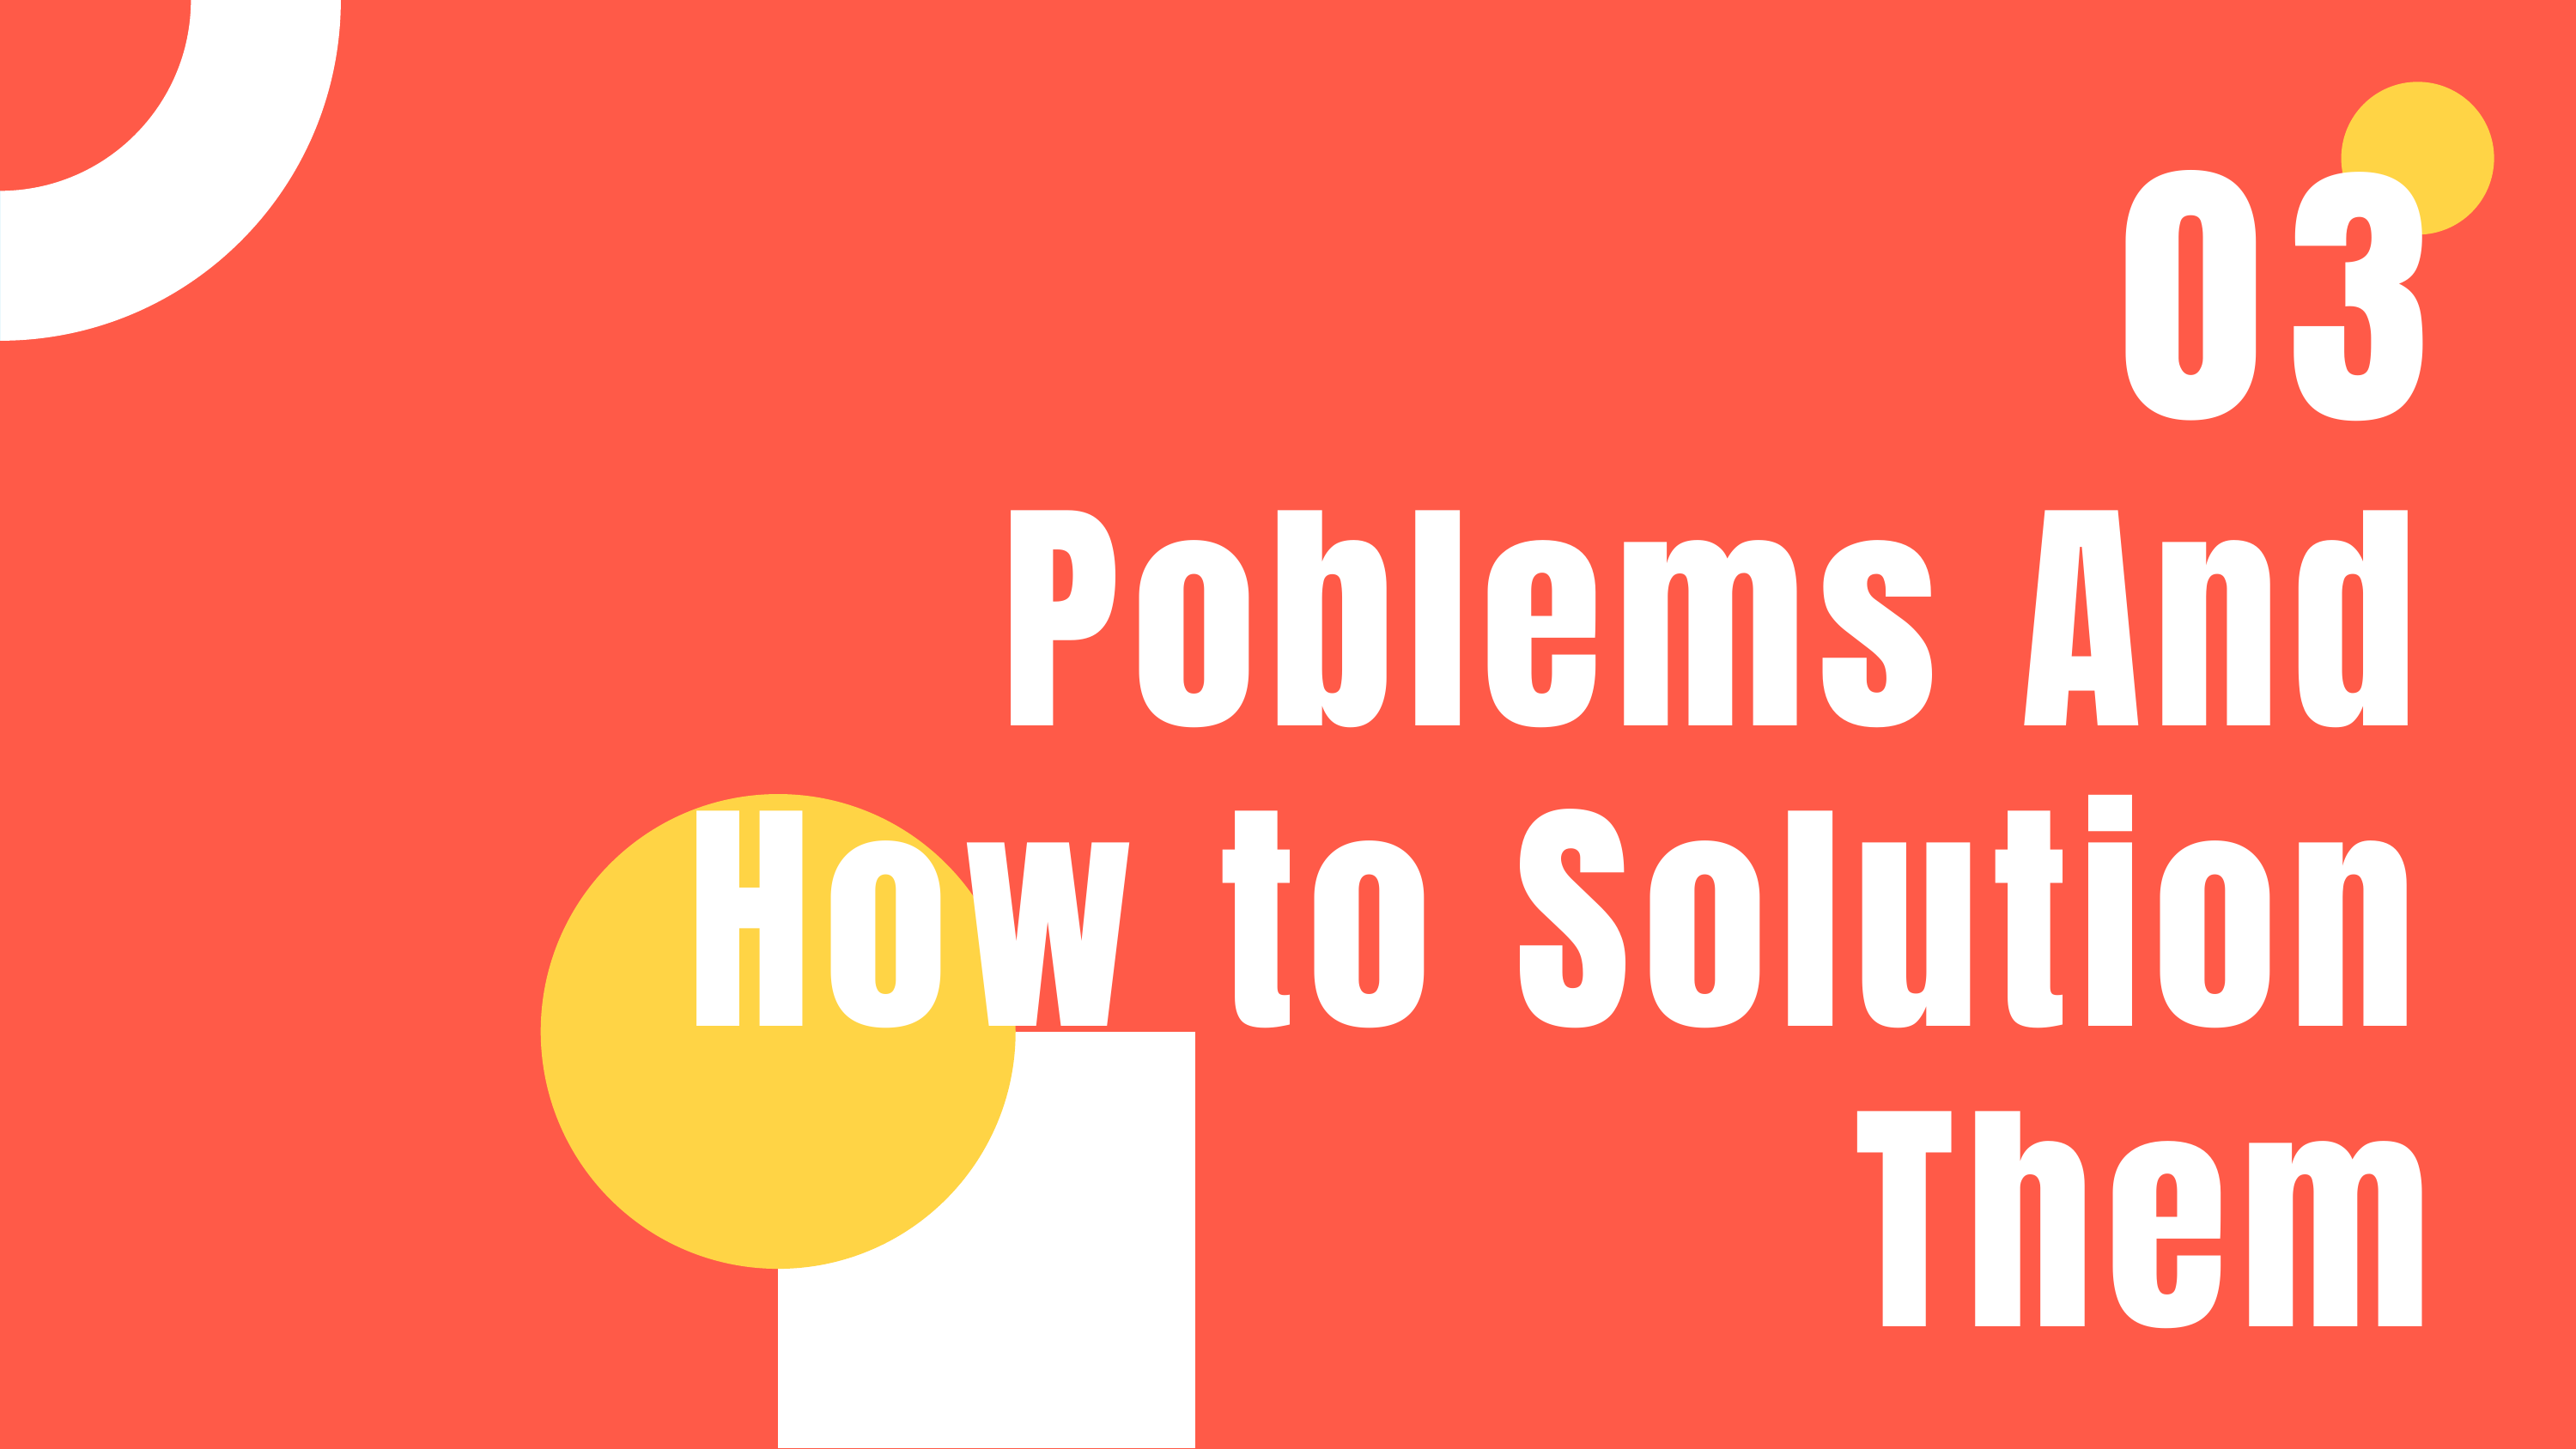

03

Poblems And How to Solution Them